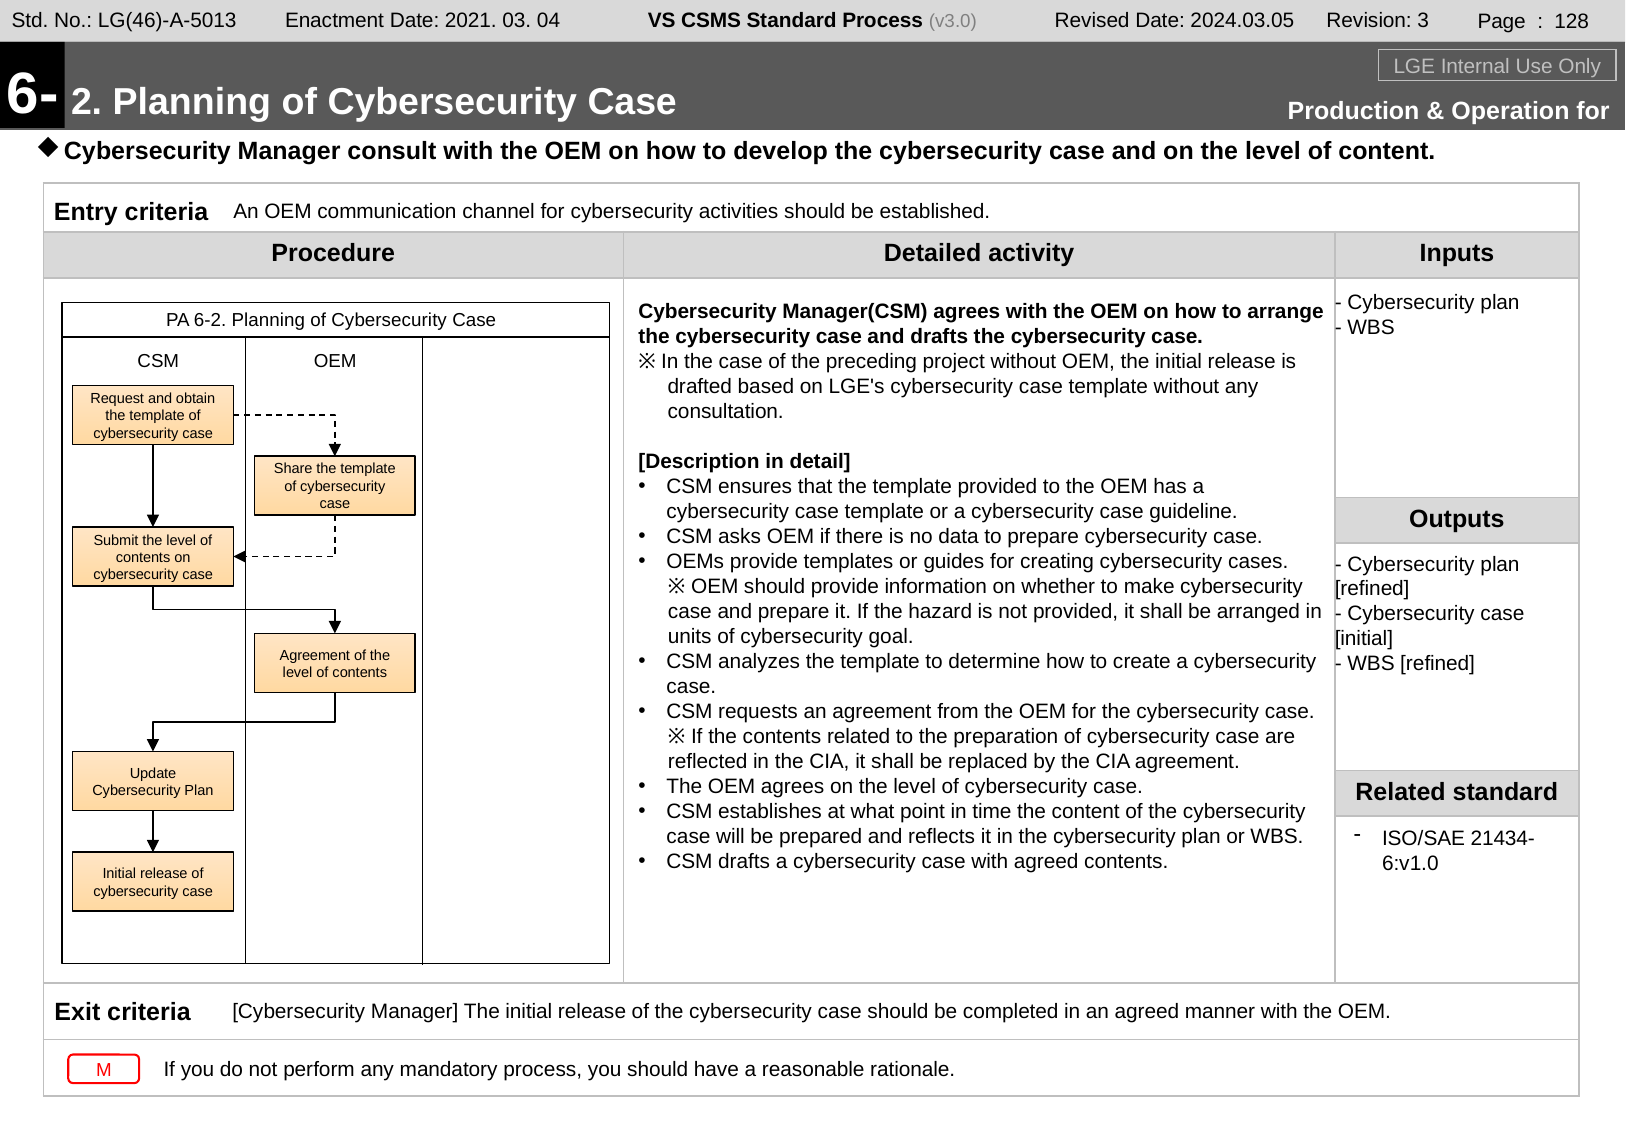

Page  :  128
6-
#
m
2. Planning of Cybersecurity Case
LGE Internal Use Only
Production & Operation for Cybersecurity
Cybersecurity Manager consult with the OEM on how to develop the cybersecurity case and on the level of content.
An OEM communication channel for cybersecurity activities should be established.
- Cybersecurity plan
- WBS

Cybersecurity Manager(CSM) agrees with the OEM on how to arrange the cybersecurity case and drafts the cybersecurity case.
※ In the case of the preceding project without OEM, the initial release is drafted based on LGE's cybersecurity case template without any consultation.

[Description in detail]
CSM ensures that the template provided to the OEM has a cybersecurity case template or a cybersecurity case guideline.
CSM asks OEM if there is no data to prepare cybersecurity case.
OEMs provide templates or guides for creating cybersecurity cases.
※ OEM should provide information on whether to make cybersecurity case and prepare it. If the hazard is not provided, it shall be arranged in units of cybersecurity goal.
CSM analyzes the template to determine how to create a cybersecurity case.
CSM requests an agreement from the OEM for the cybersecurity case.
※ If the contents related to the preparation of cybersecurity case are reflected in the CIA, it shall be replaced by the CIA agreement.
The OEM agrees on the level of cybersecurity case.
CSM establishes at what point in time the content of the cybersecurity case will be prepared and reflects it in the cybersecurity plan or WBS.
CSM drafts a cybersecurity case with agreed contents.
PA 6-2. Planning of Cybersecurity Case

CSM
OEM
Request and obtain the template of cybersecurity case
Share the template of cybersecurity case
Submit the level of contents on cybersecurity case
- Cybersecurity plan [refined]
- Cybersecurity case [initial]
- WBS [refined]

Agreement of the level of contents
Update
Cybersecurity Plan
ISO/SAE 21434-6:v1.0

Initial release of cybersecurity case
[Cybersecurity Manager] The initial release of the cybersecurity case should be completed in an agreed manner with the OEM.
If you do not perform any mandatory process, you should have a reasonable rationale.
M